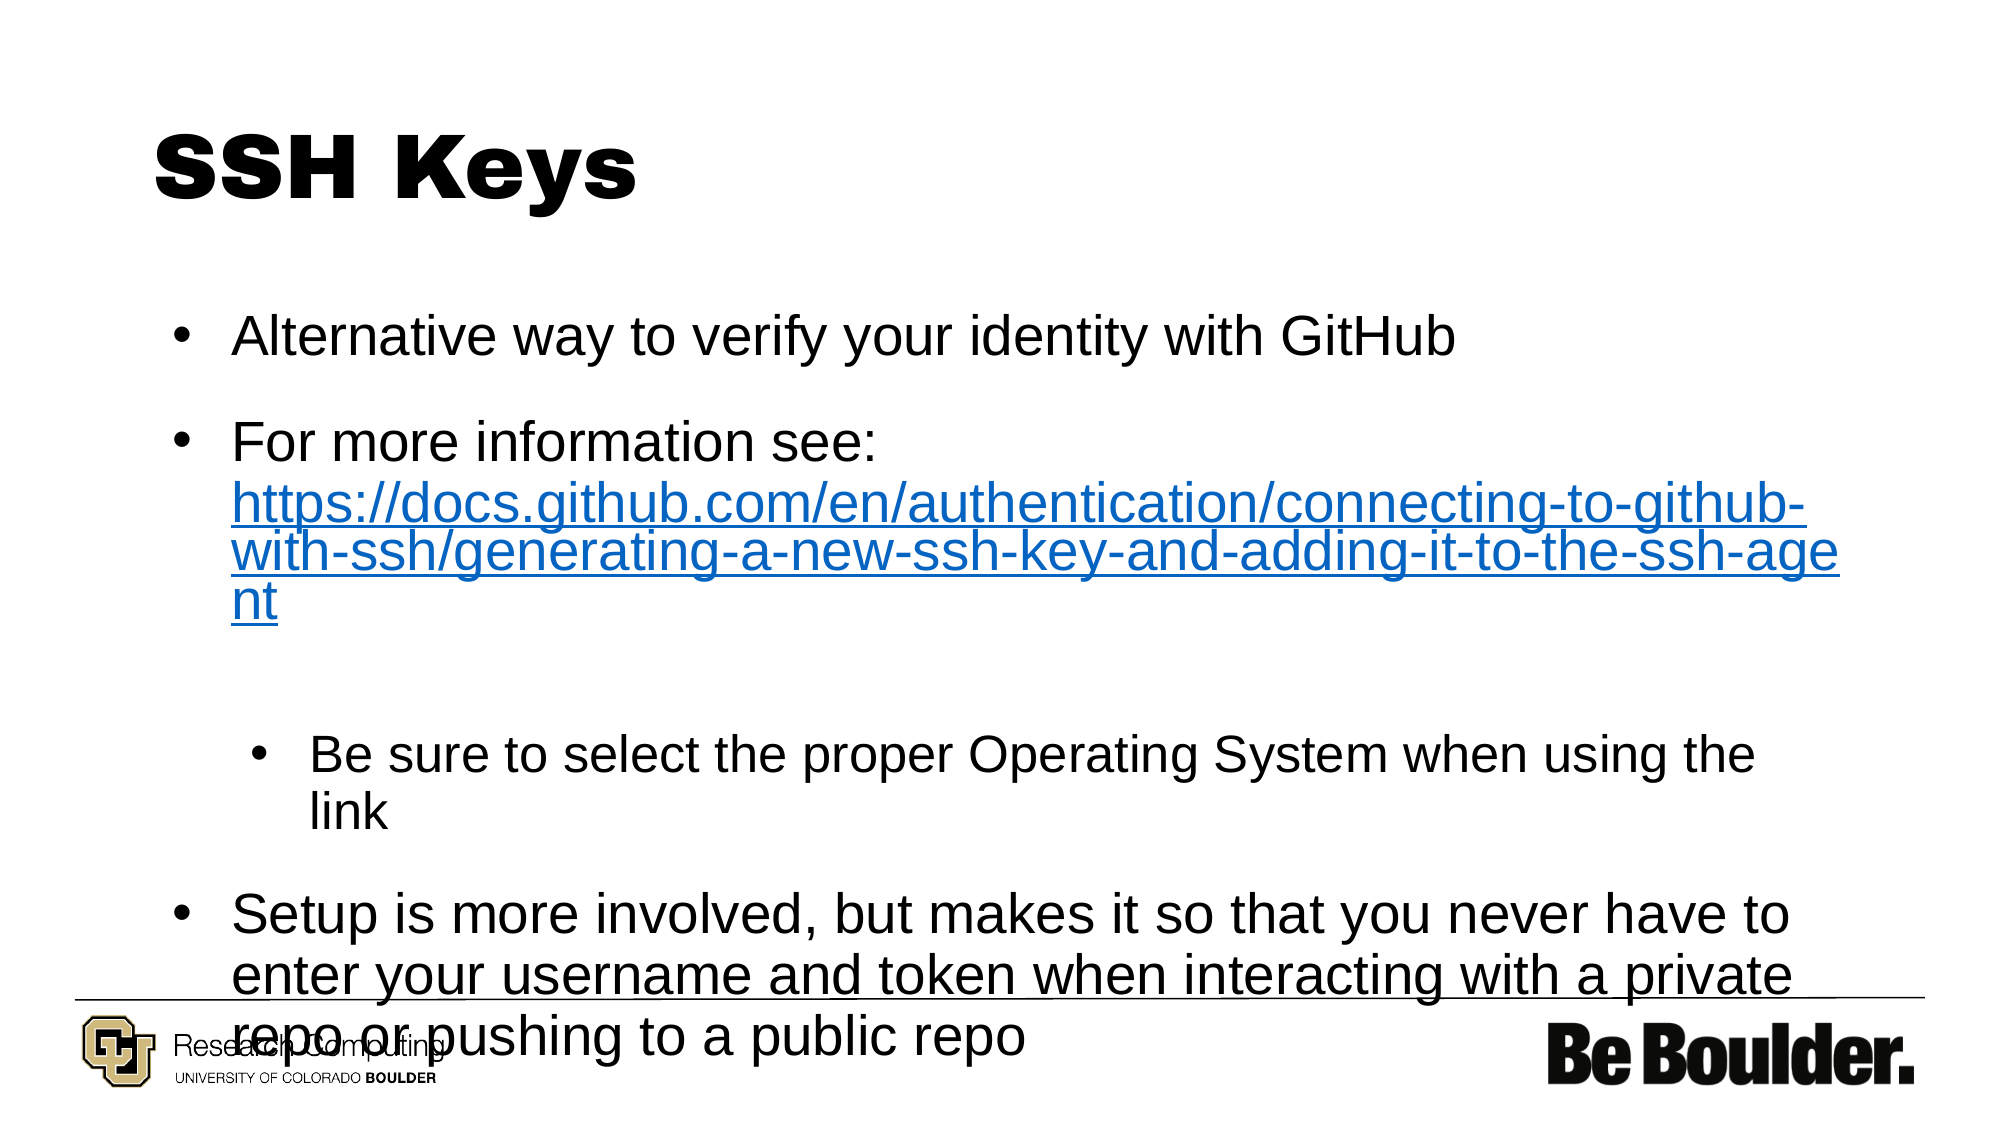

# SSH Keys
Alternative way to verify your identity with GitHub
For more information see: https://docs.github.com/en/authentication/connecting-to-github-with-ssh/generating-a-new-ssh-key-and-adding-it-to-the-ssh-agent
Be sure to select the proper Operating System when using the link
Setup is more involved, but makes it so that you never have to enter your username and token when interacting with a private repo or pushing to a public repo